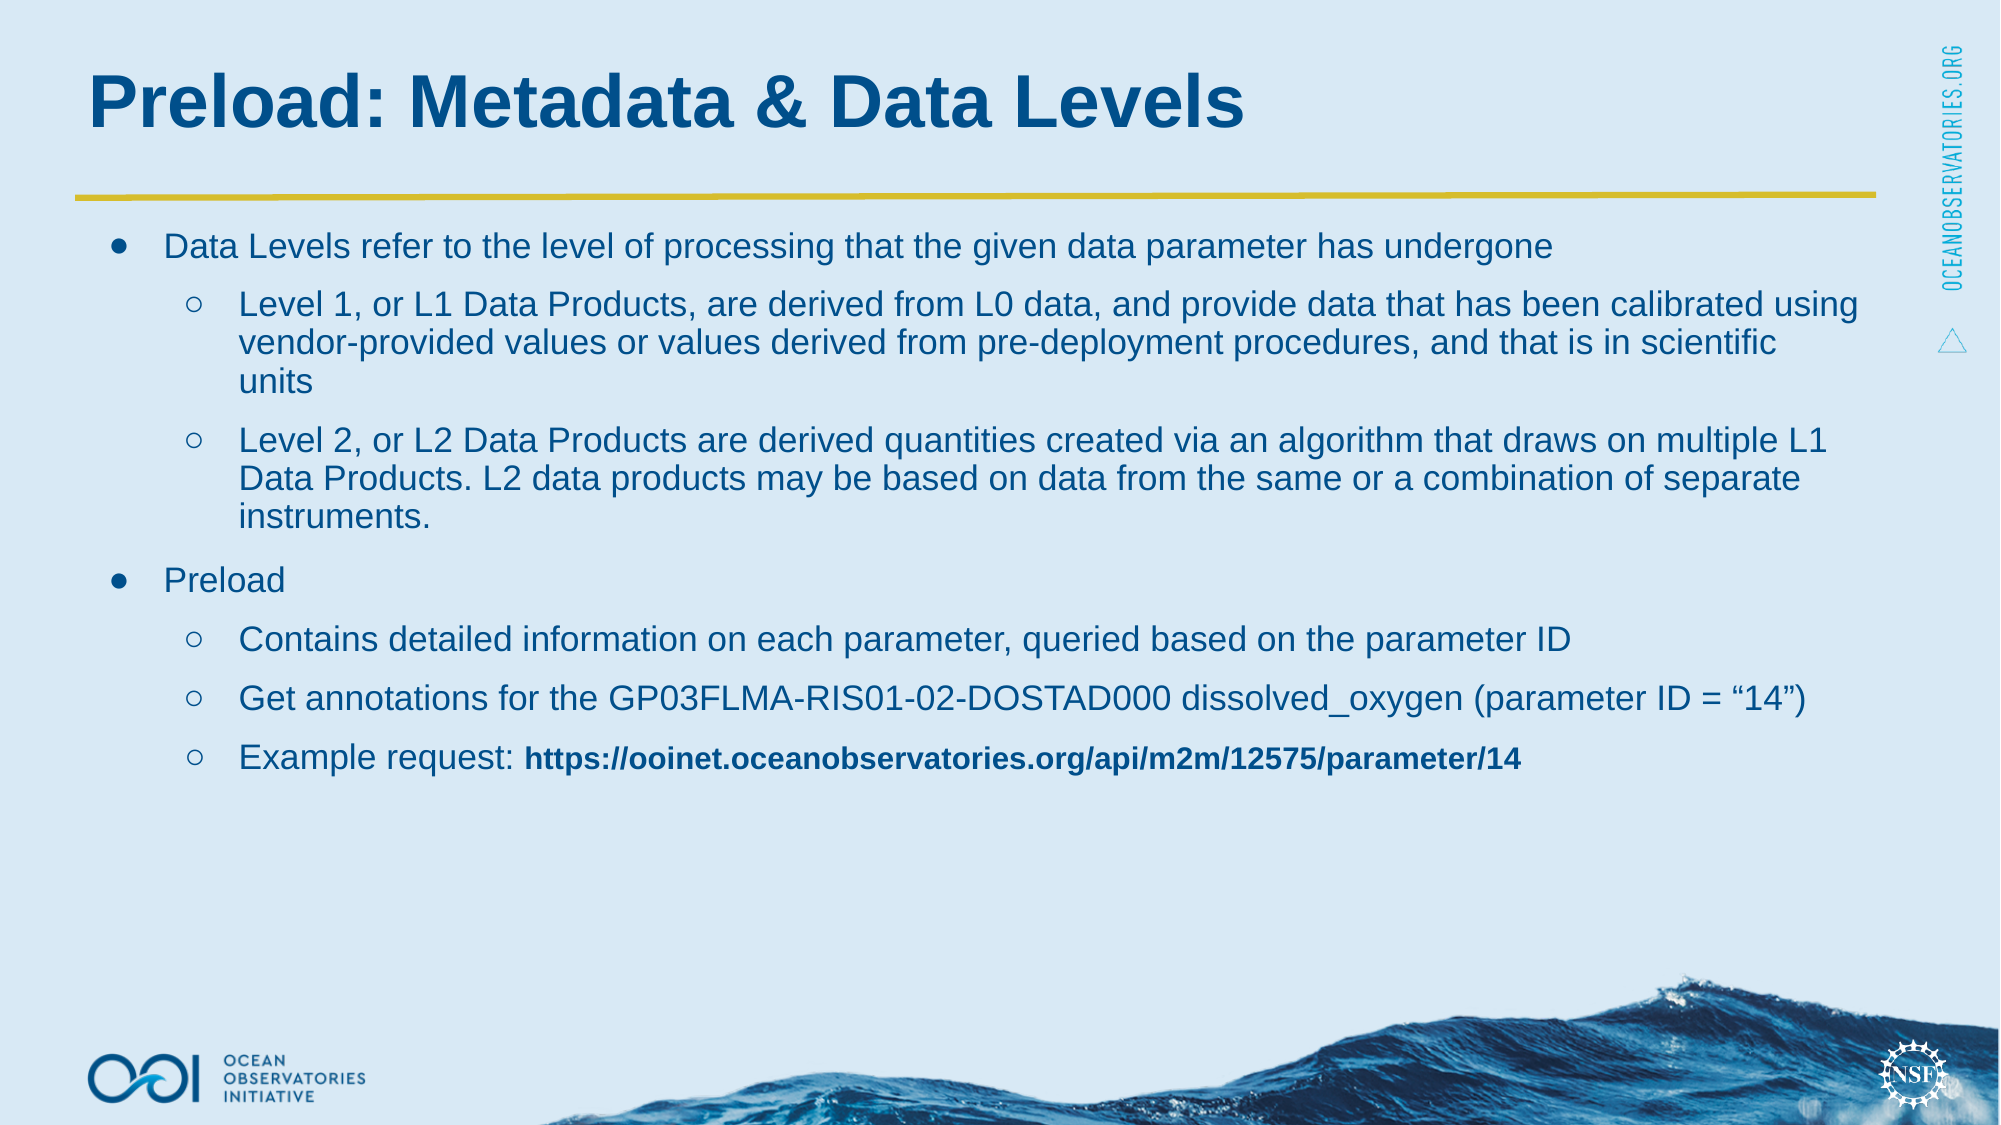

Preload: Metadata & Data Levels
Data Levels refer to the level of processing that the given data parameter has undergone
Level 1, or L1 Data Products, are derived from L0 data, and provide data that has been calibrated using vendor-provided values or values derived from pre-deployment procedures, and that is in scientific units
Level 2, or L2 Data Products are derived quantities created via an algorithm that draws on multiple L1 Data Products. L2 data products may be based on data from the same or a combination of separate instruments.
Preload
Contains detailed information on each parameter, queried based on the parameter ID
Get annotations for the GP03FLMA-RIS01-02-DOSTAD000 dissolved_oxygen (parameter ID = “14”)
Example request: https://ooinet.oceanobservatories.org/api/m2m/12575/parameter/14